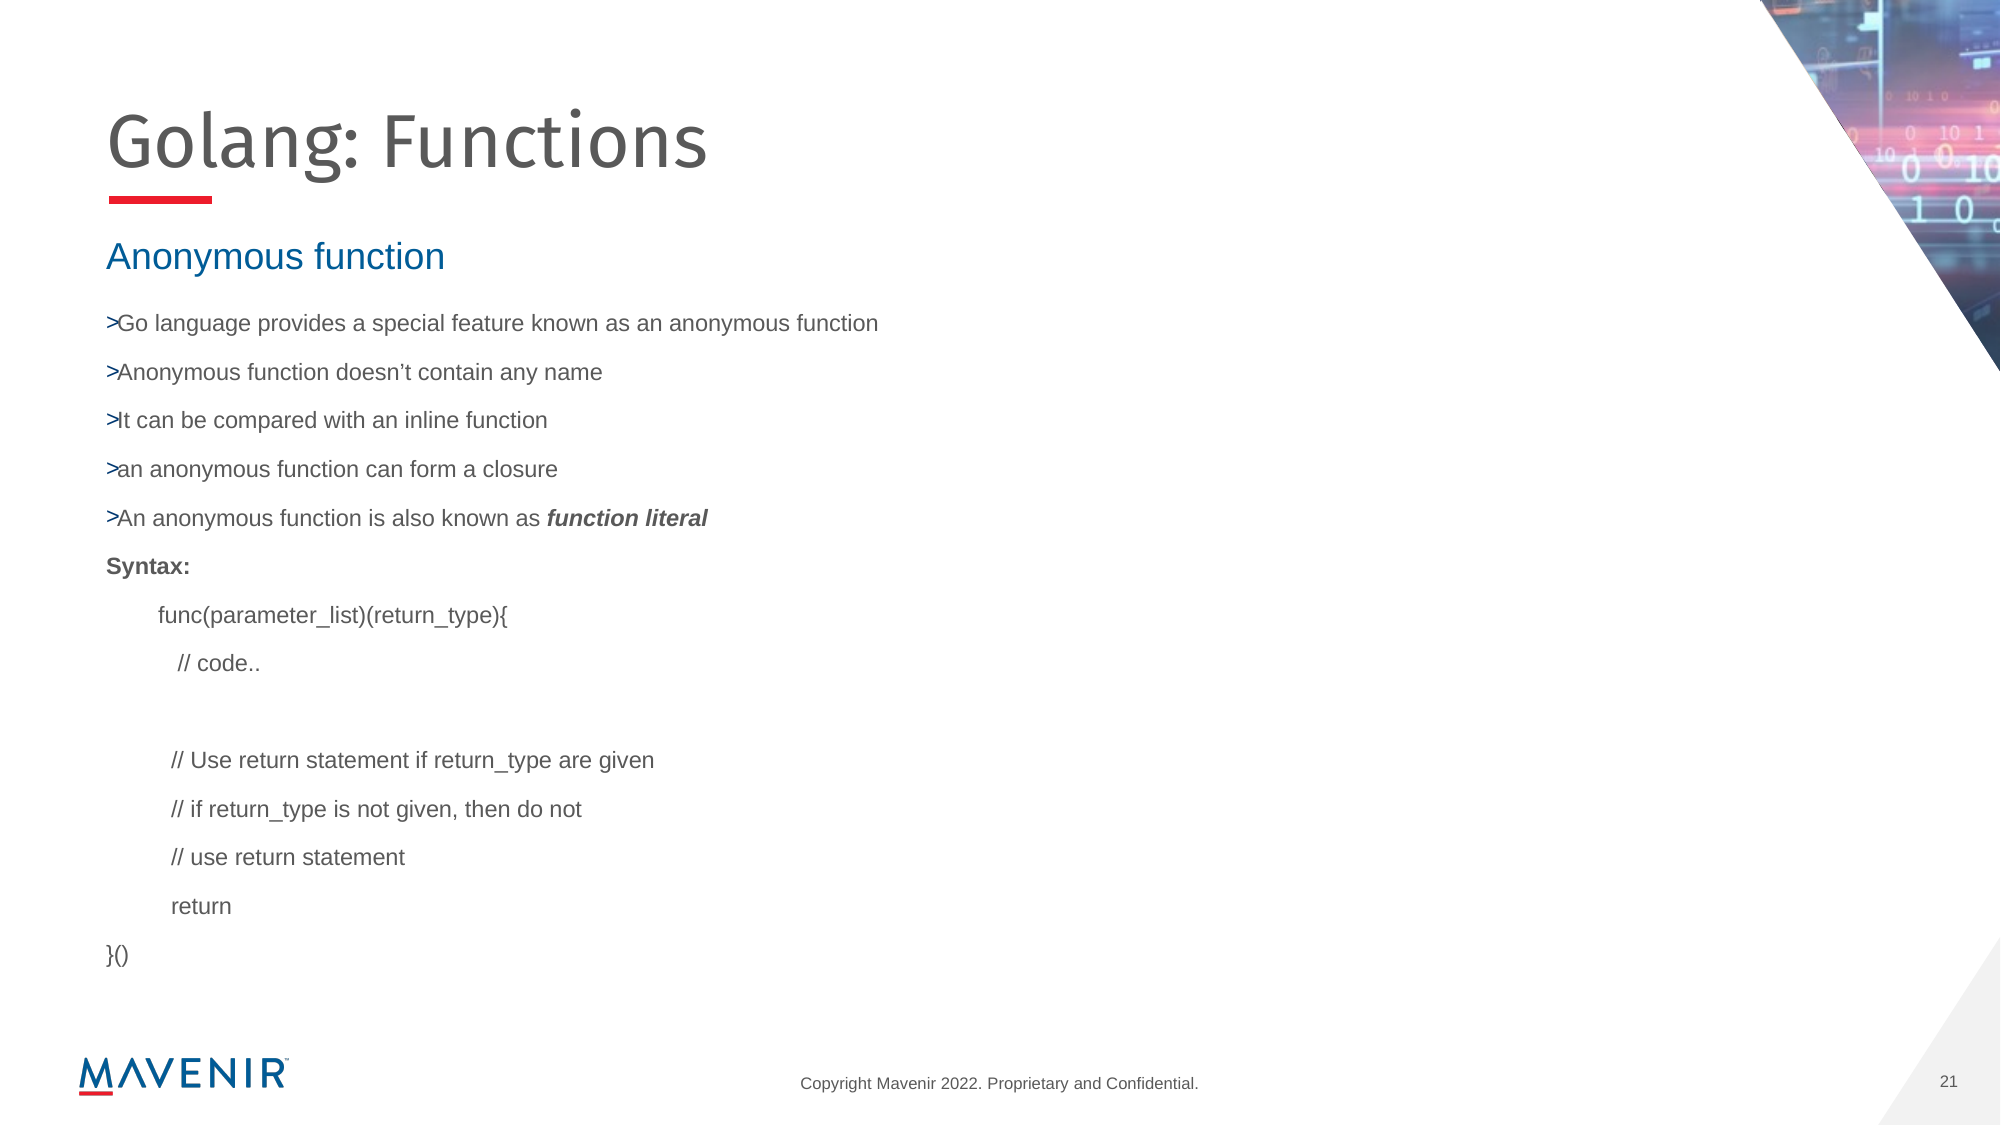

# Golang: Functions
Anonymous function

Go language provides a special feature known as an anonymous function
Anonymous function doesn’t contain any name
It can be compared with an inline function
an anonymous function can form a closure
An anonymous function is also known as function literal
Syntax:
        func(parameter_list)(return_type){
           // code..

          // Use return statement if return_type are given
          // if return_type is not given, then do not
          // use return statement
          return
}()